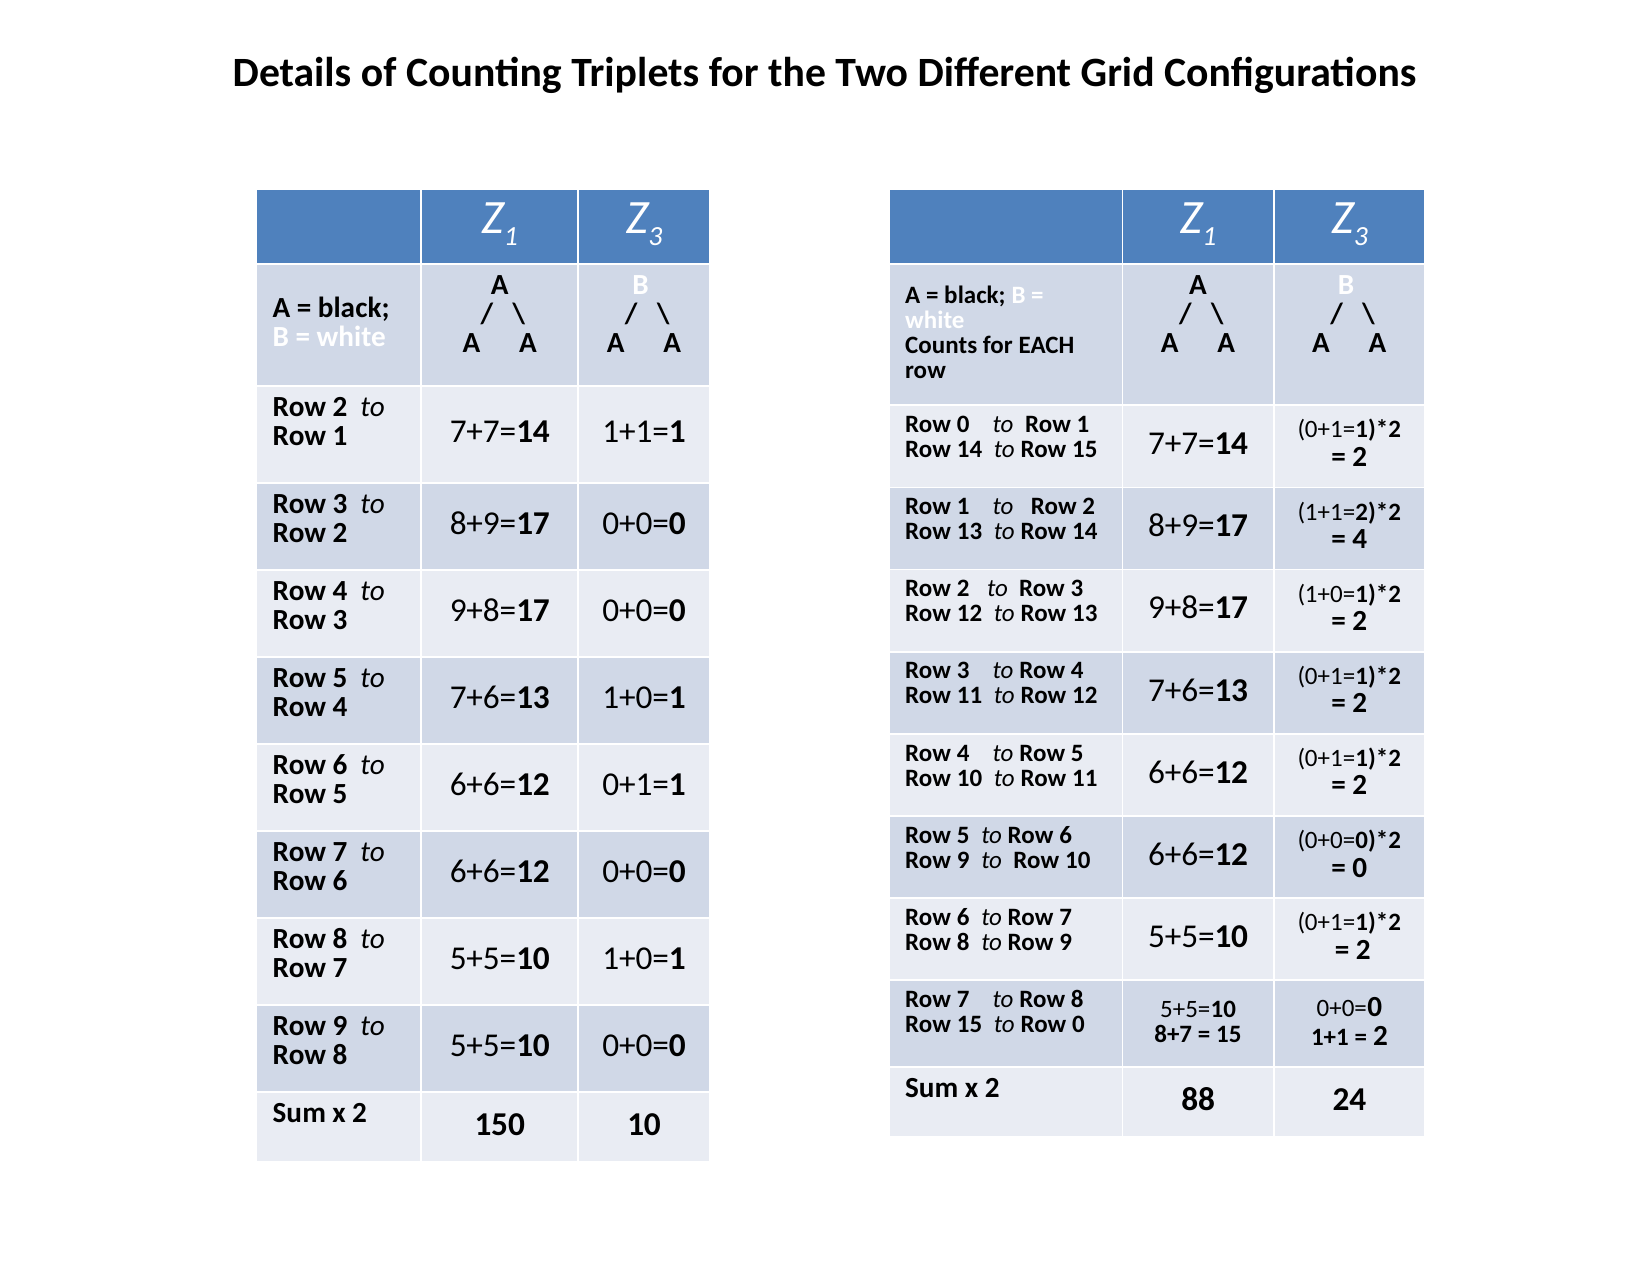

Details of Counting Triplets for the Two Different Grid Configurations
|  | Z1 | Z3 |
| --- | --- | --- |
| A = black; B = white Counts for EACH row | A / \ A A | B / \ A A |
| Row 0 to Row 1 Row 14 to Row 15 | 7+7=14 | (0+1=1)\*2 = 2 |
| Row 1 to Row 2 Row 13 to Row 14 | 8+9=17 | (1+1=2)\*2 = 4 |
| Row 2 to Row 3 Row 12 to Row 13 | 9+8=17 | (1+0=1)\*2 = 2 |
| Row 3 to Row 4 Row 11 to Row 12 | 7+6=13 | (0+1=1)\*2 = 2 |
| Row 4 to Row 5 Row 10 to Row 11 | 6+6=12 | (0+1=1)\*2 = 2 |
| Row 5 to Row 6 Row 9 to Row 10 | 6+6=12 | (0+0=0)\*2 = 0 |
| Row 6 to Row 7 Row 8 to Row 9 | 5+5=10 | (0+1=1)\*2 = 2 |
| Row 7 to Row 8 Row 15 to Row 0 | 5+5=10 8+7 = 15 | 0+0=0 1+1 = 2 |
| Sum x 2 | 88 | 24 |
|  | Z1 | Z3 |
| --- | --- | --- |
| A = black; B = white | A / \ A A | B / \ A A |
| Row 2 to Row 1 | 7+7=14 | 1+1=1 |
| Row 3 to Row 2 | 8+9=17 | 0+0=0 |
| Row 4 to Row 3 | 9+8=17 | 0+0=0 |
| Row 5 to Row 4 | 7+6=13 | 1+0=1 |
| Row 6 to Row 5 | 6+6=12 | 0+1=1 |
| Row 7 to Row 6 | 6+6=12 | 0+0=0 |
| Row 8 to Row 7 | 5+5=10 | 1+0=1 |
| Row 9 to Row 8 | 5+5=10 | 0+0=0 |
| Sum x 2 | 150 | 10 |